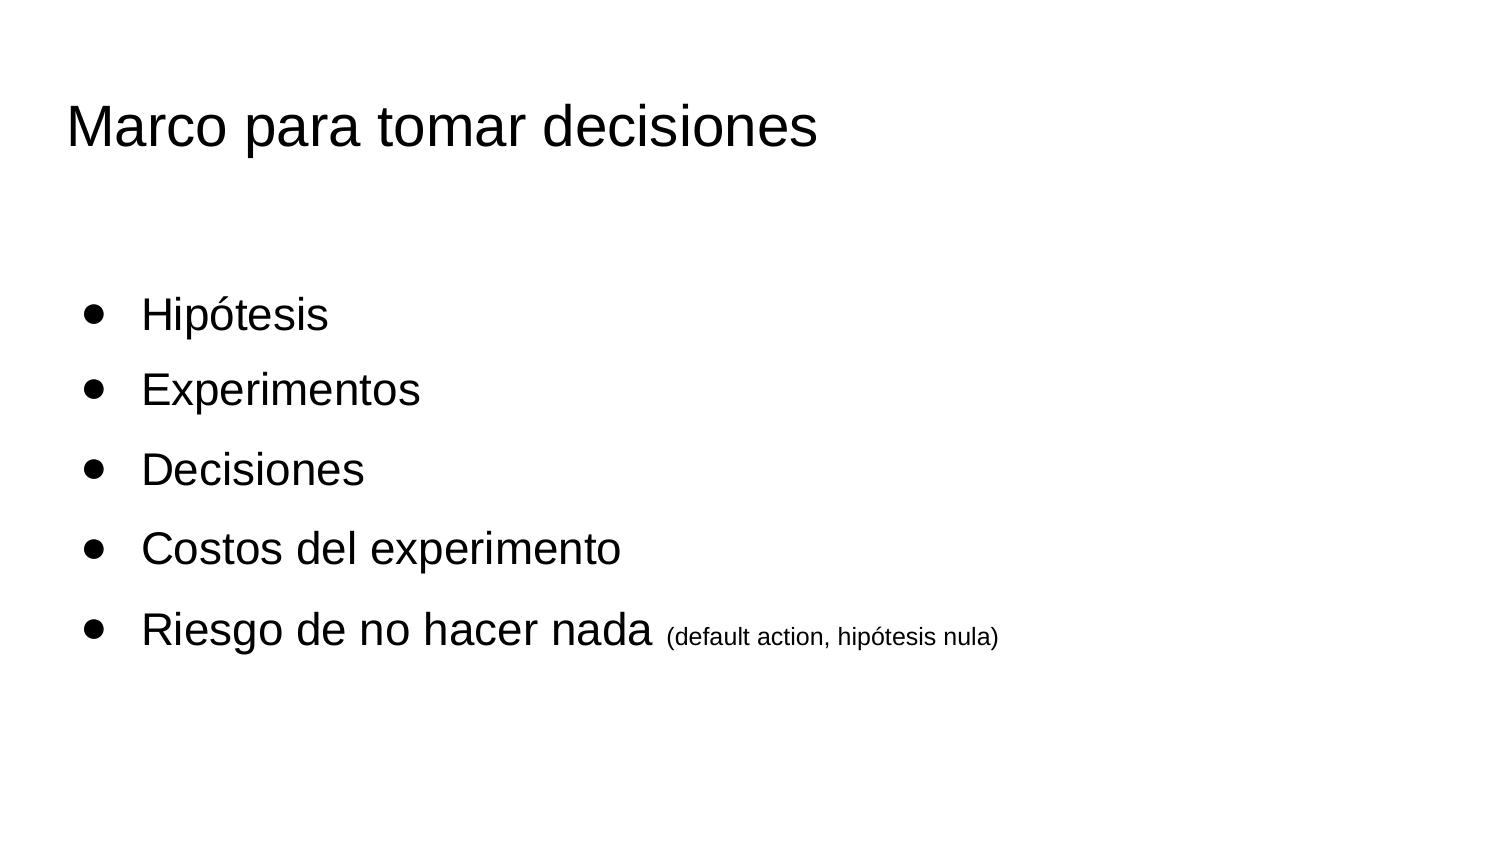

# Marco para tomar decisiones
Hipótesis
Experimentos
Decisiones
Costos del experimento
Riesgo de no hacer nada (default action, hipótesis nula)